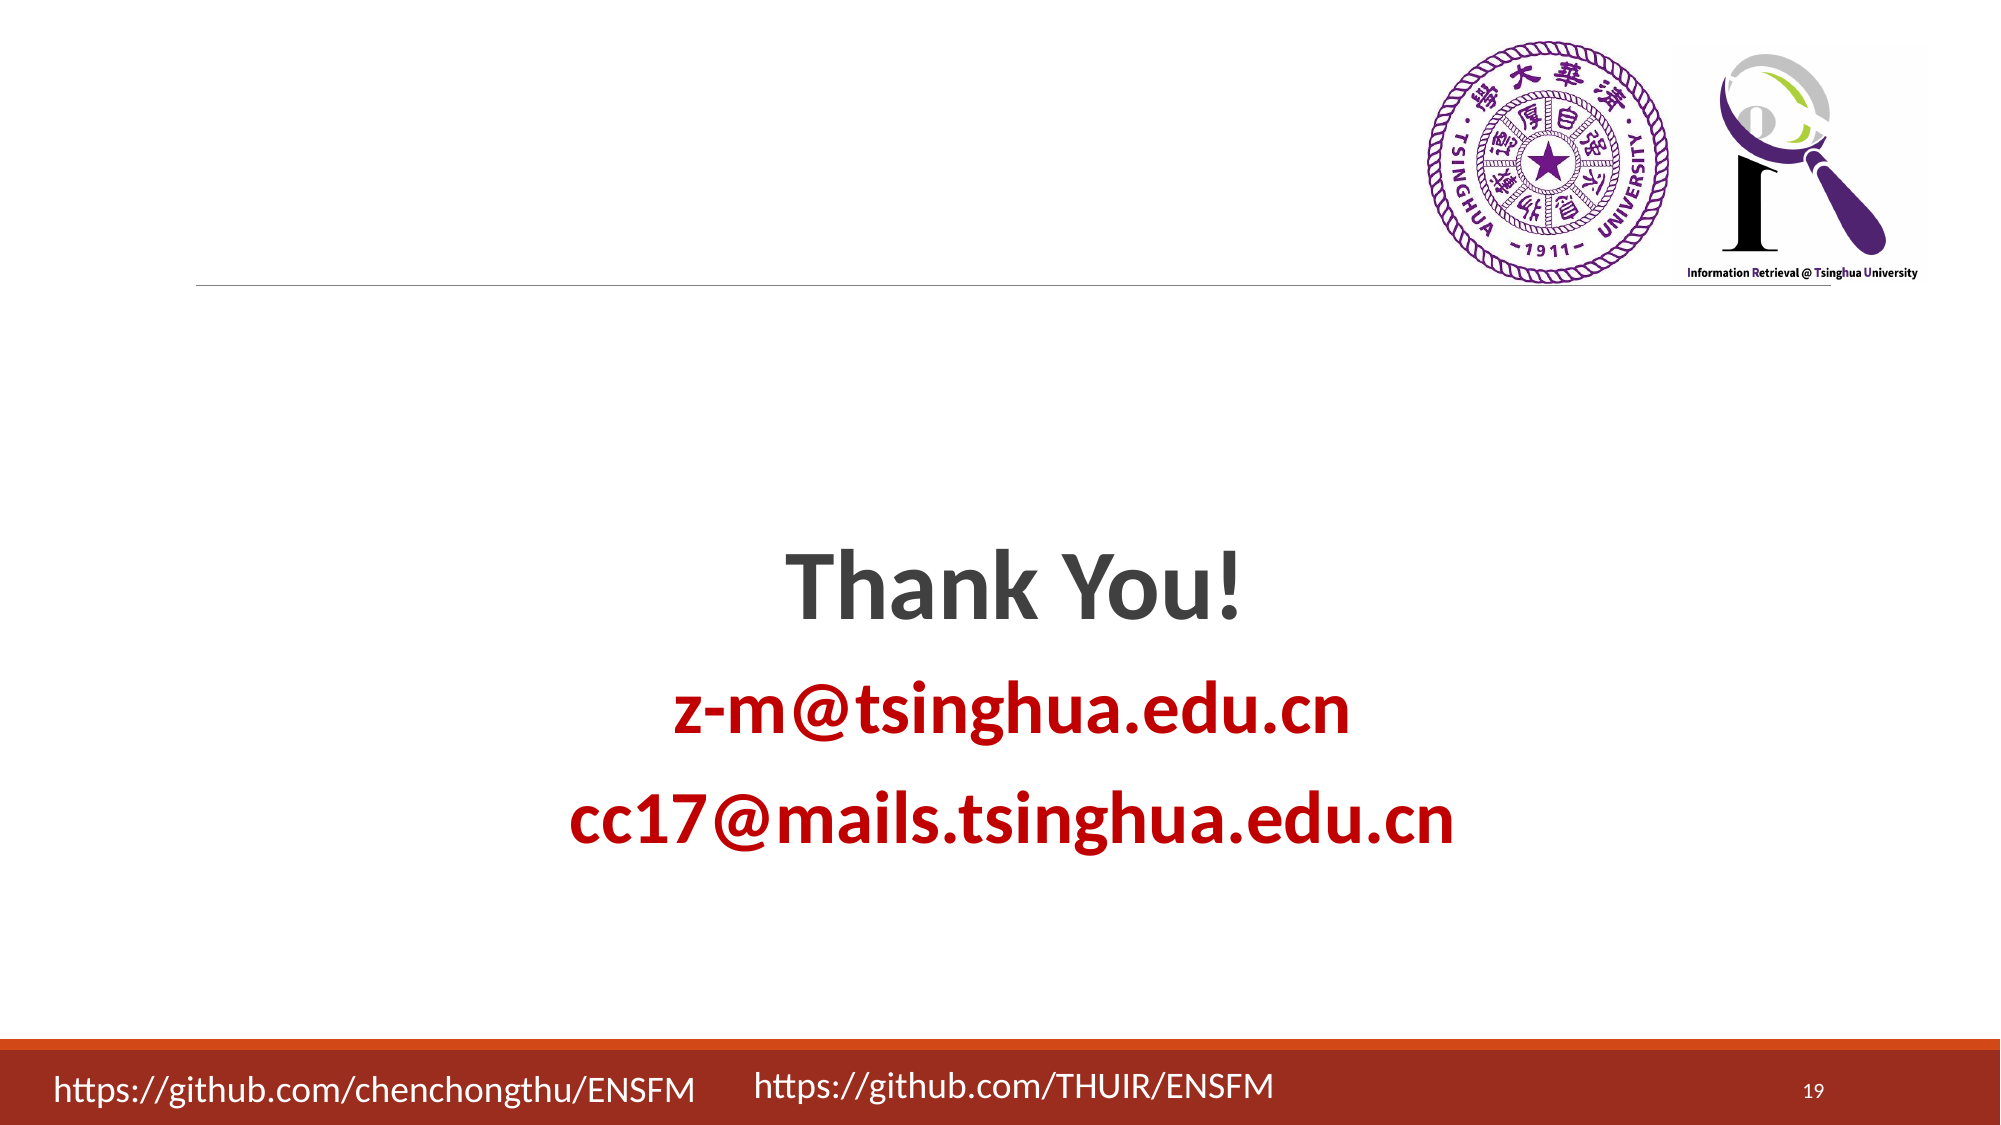

Thank You!
z-m@tsinghua.edu.cn
cc17@mails.tsinghua.edu.cn
https://github.com/THUIR/ENSFM
https://github.com/chenchongthu/ENSFM
19